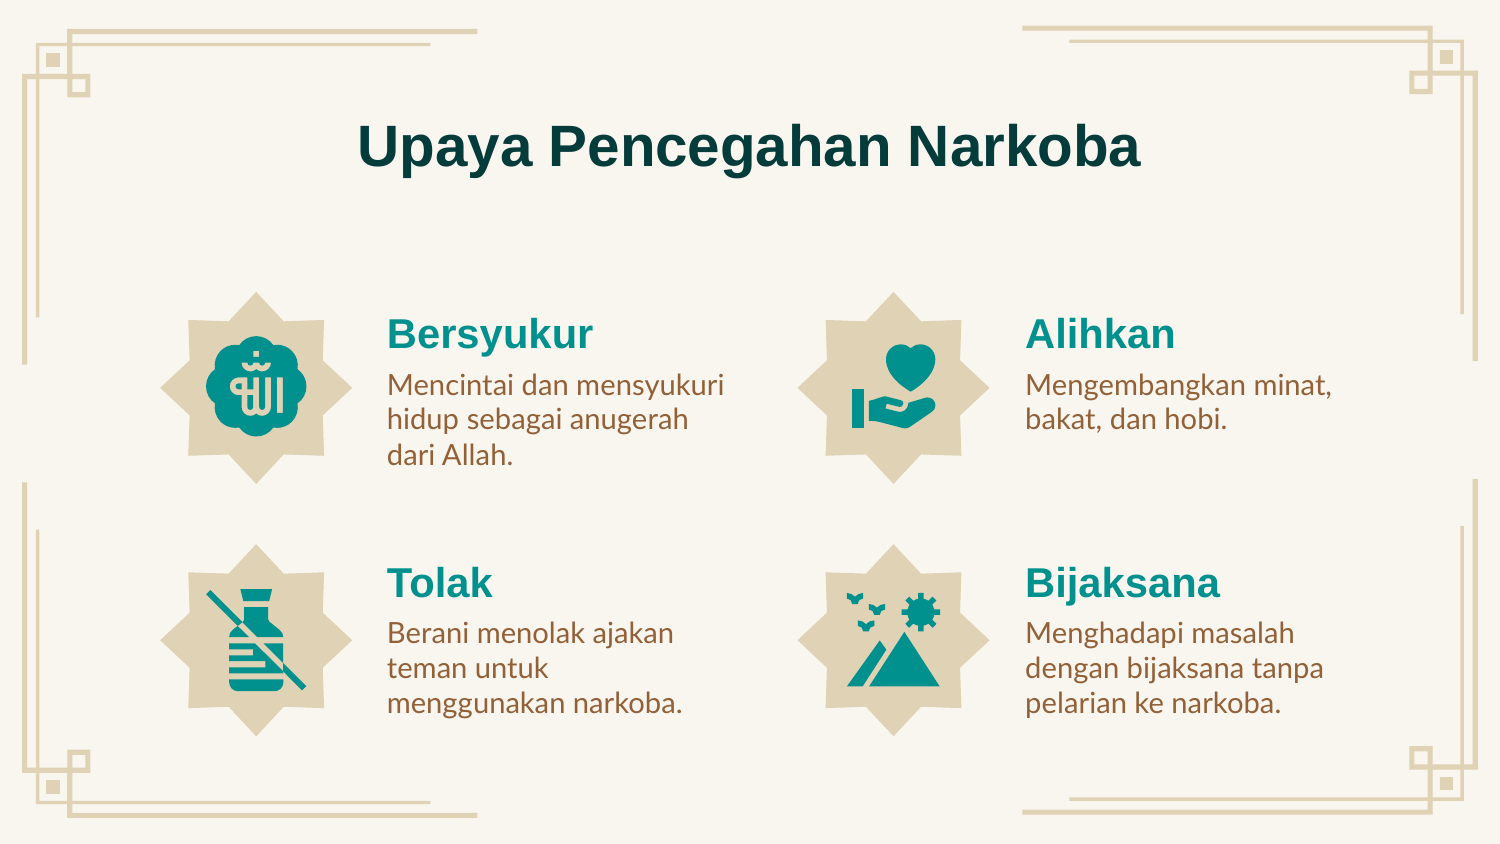

Upaya Pencegahan Narkoba

# Bersyukur
Alihkan

Mencintai dan mensyukuri hidup sebagai anugerah dari Allah.
Mengembangkan minat, bakat, dan hobi.

Tolak
Bijaksana

Berani menolak ajakan teman untuk menggunakan narkoba.
Menghadapi masalah dengan bijaksana tanpa pelarian ke narkoba.